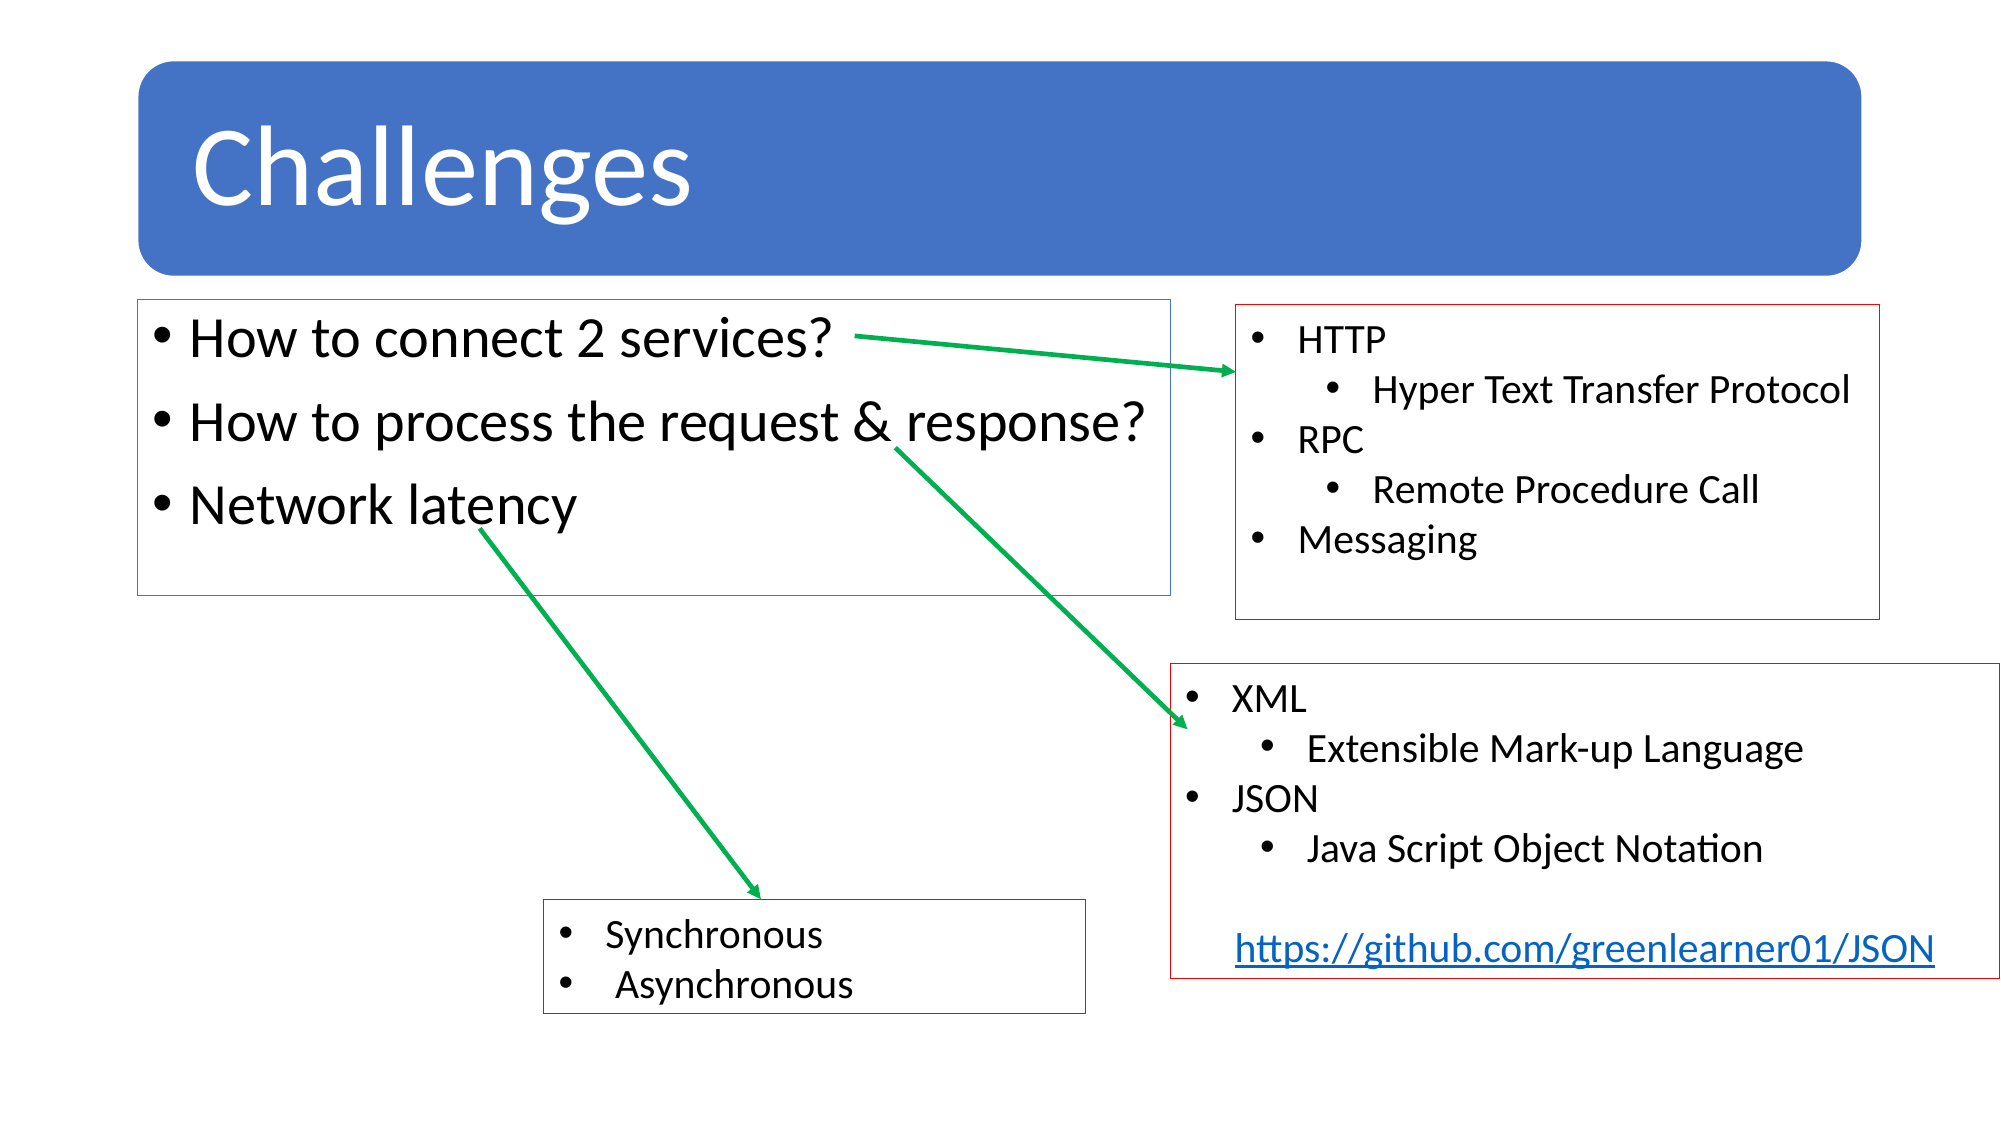

Challenges
How to connect 2 services?
How to process the request & response?
Network latency

HTTP
Hyper Text Transfer Protocol
RPC
Remote Procedure Call
Messaging

XML
Extensible Mark-up Language
JSON
Java Script Object Notation

https://github.com/greenlearner01/JSON
Synchronous
 Asynchronous